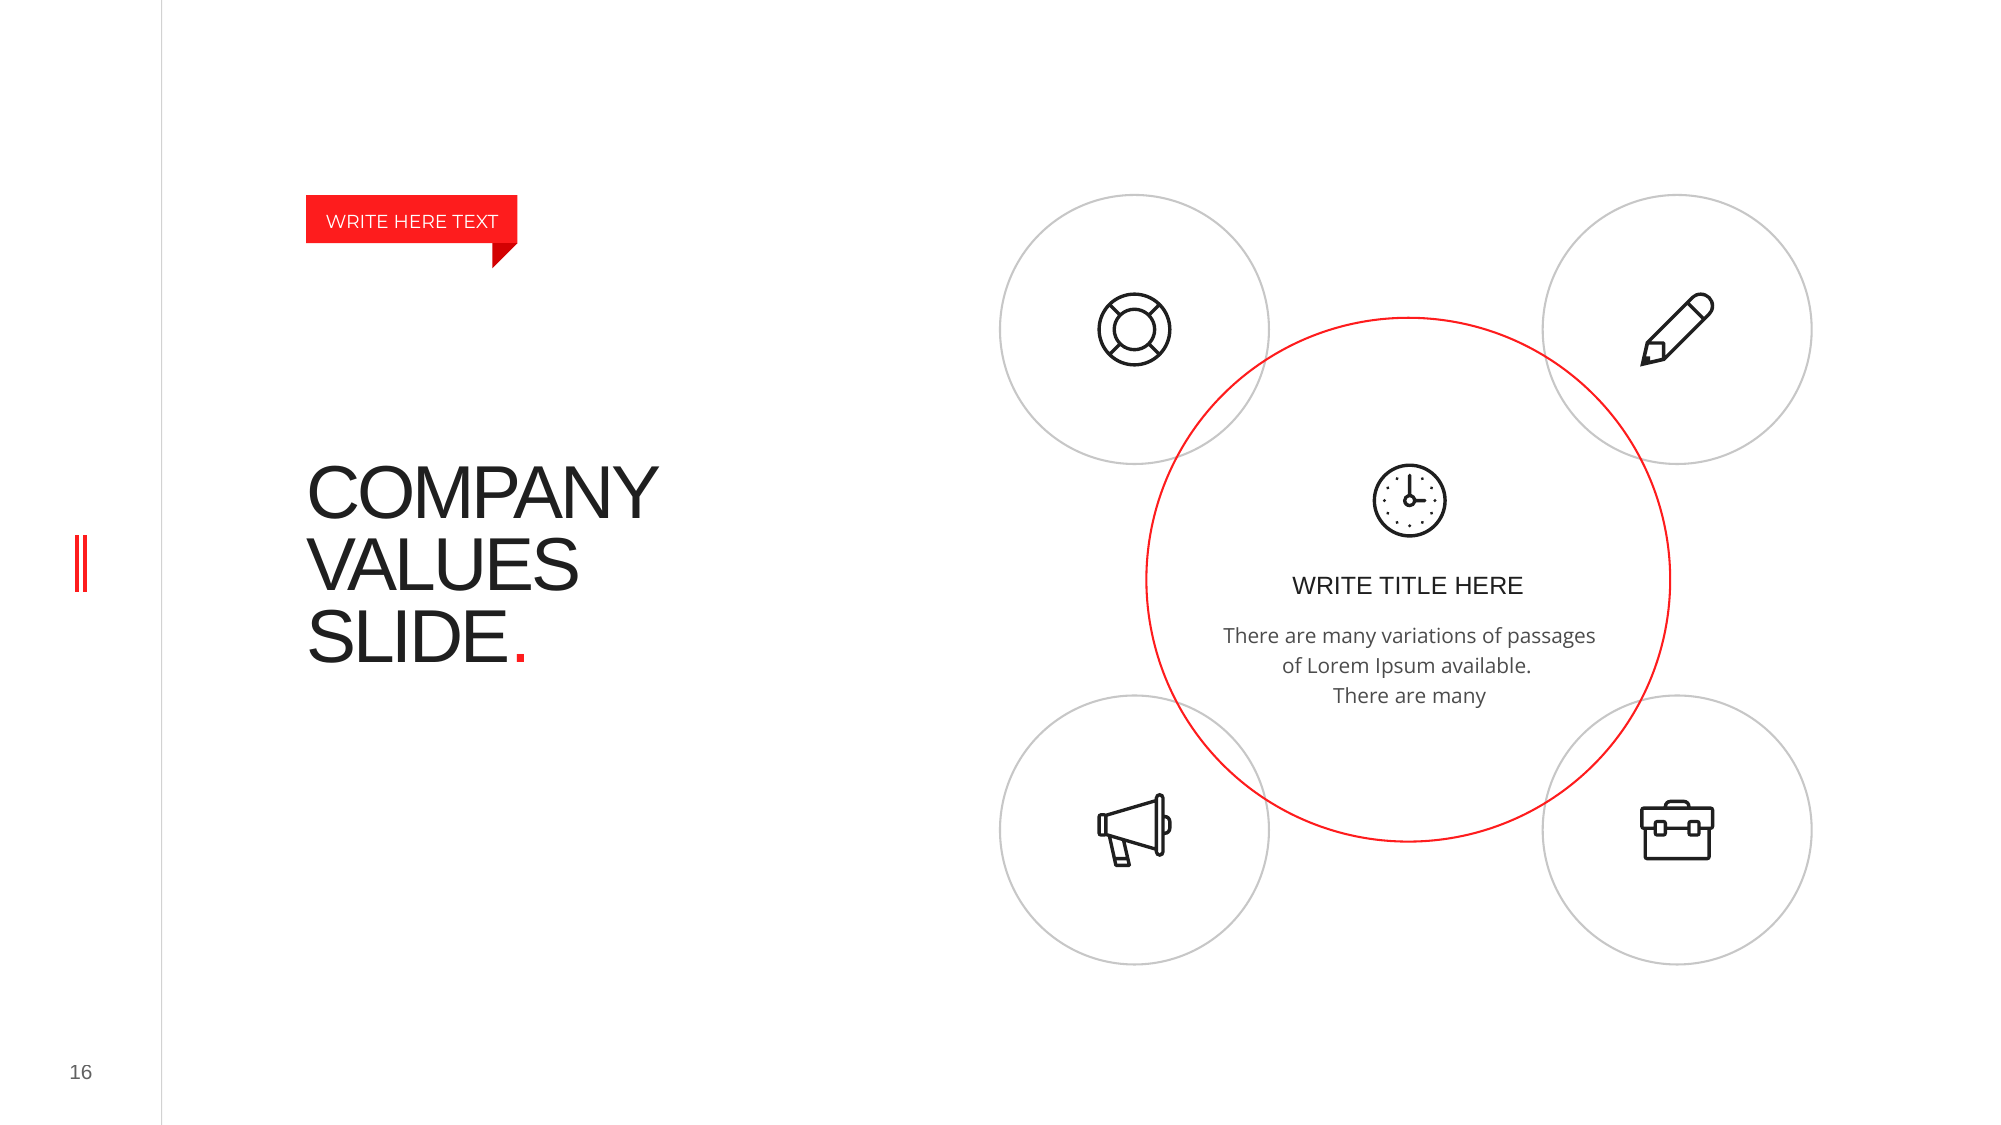

WRITE HERE TEXT

# COMPANY VALUES SLIDE.

WRITE TITLE HERE
There are many variations of passages of Lorem Ipsum available.
There are many

16